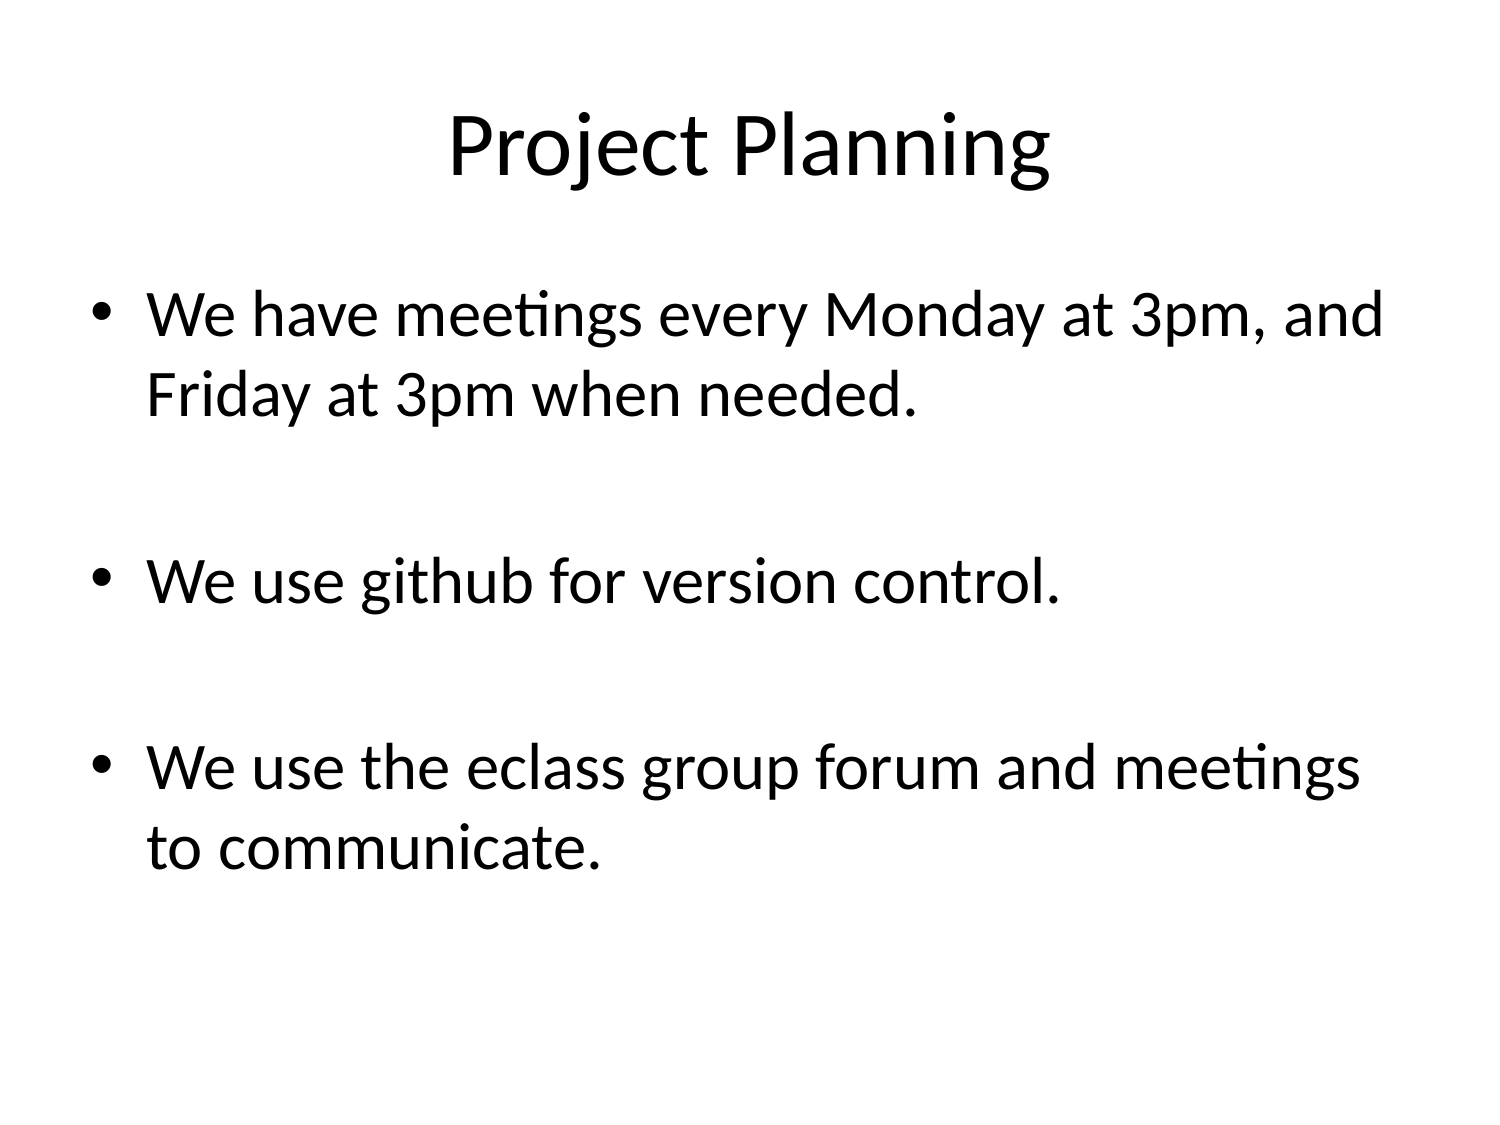

# Project Planning
We have meetings every Monday at 3pm, and Friday at 3pm when needed.

We use github for version control.

We use the eclass group forum and meetings to communicate.